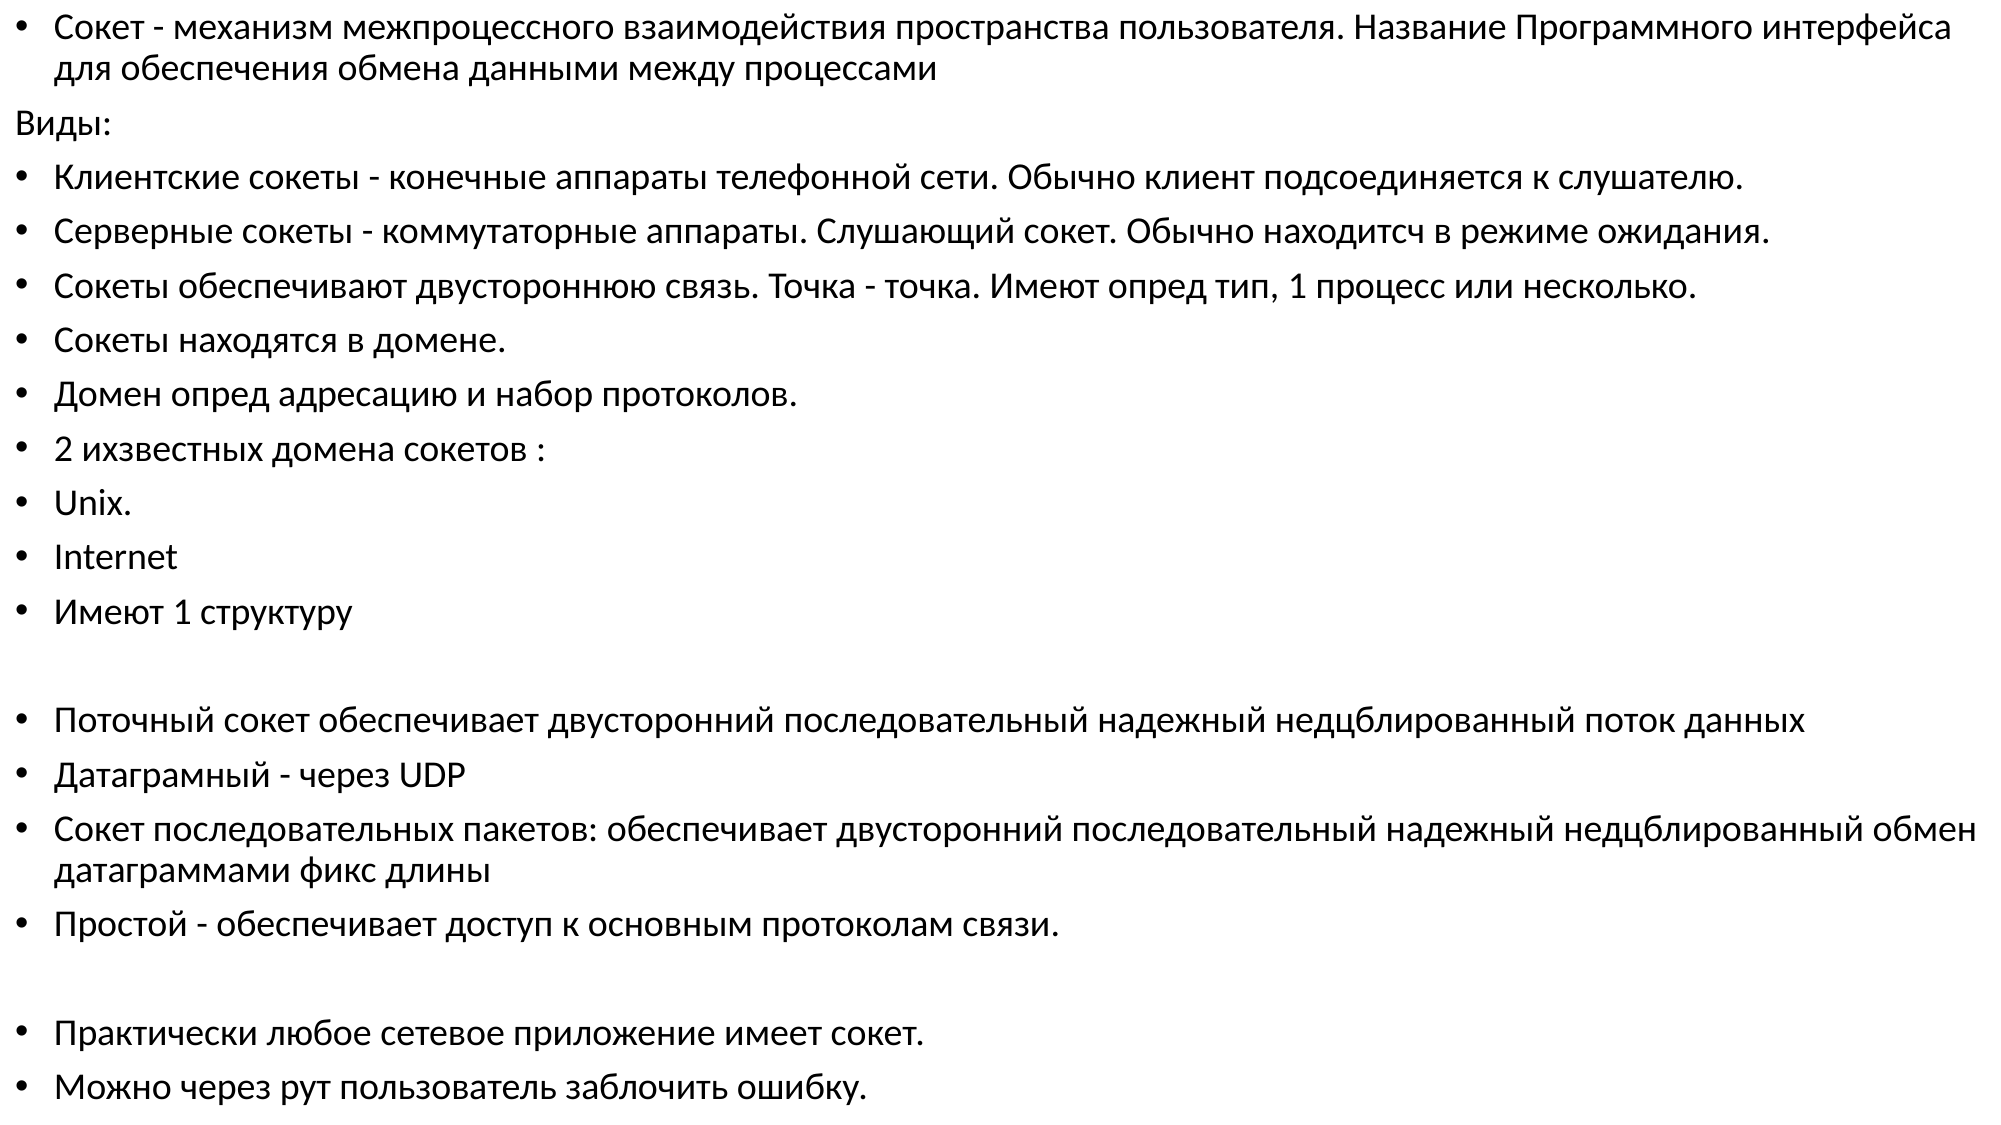

Сокет - механизм межпроцессного взаимодействия пространства пользователя. Название Программного интерфейса для обеспечения обмена данными между процессами
Виды:
Клиентские сокеты - конечные аппараты телефонной сети. Обычно клиент подсоединяется к слушателю.
Серверные сокеты - коммутаторные аппараты. Слушающий сокет. Обычно находитсч в режиме ожидания.
Сокеты обеспечивают двустороннюю связь. Точка - точка. Имеют опред тип, 1 процесс или несколько.
Сокеты находятся в домене.
Домен опред адресацию и набор протоколов.
2 ихзвестных домена сокетов :
Unix.
Internet
Имеют 1 структуру

Поточный сокет обеспечивает двусторонний последовательный надежный недцблированный поток данных
Датаграмный - через UDP
Сокет последовательных пакетов: обеспечивает двусторонний последовательный надежный недцблированный обмен датаграммами фикс длины
Простой - обеспечивает доступ к основным протоколам связи.

Практически любое сетевое приложение имеет сокет.
Можно через рут пользователь заблочить ошибку.